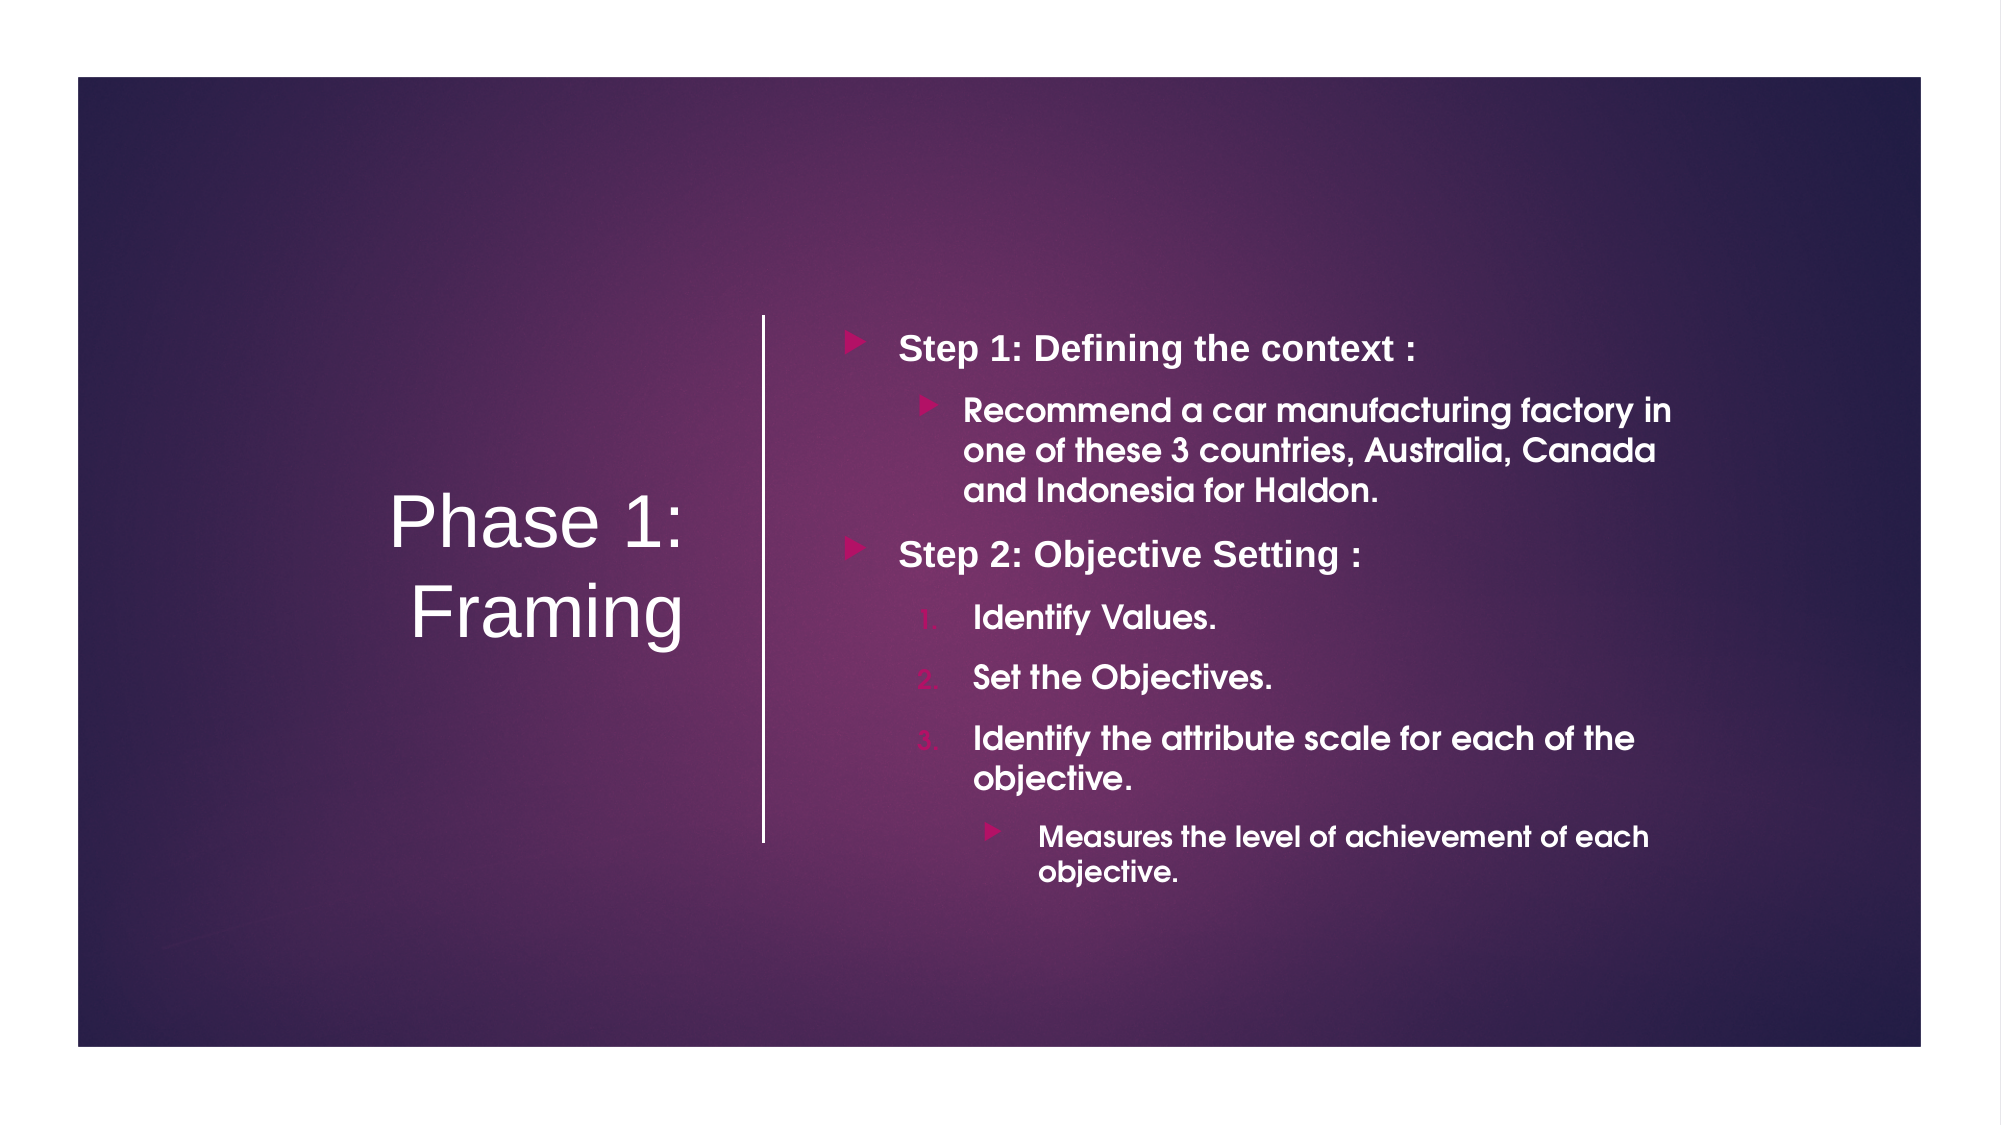

# Phase 1: Framing
Step 1: Defining the context :
Recommend a car manufacturing factory in one of these 3 countries, Australia, Canada and Indonesia for Haldon.
Step 2: Objective Setting :
Identify Values.
Set the Objectives.
Identify the attribute scale for each of the objective.
Measures the level of achievement of each objective.